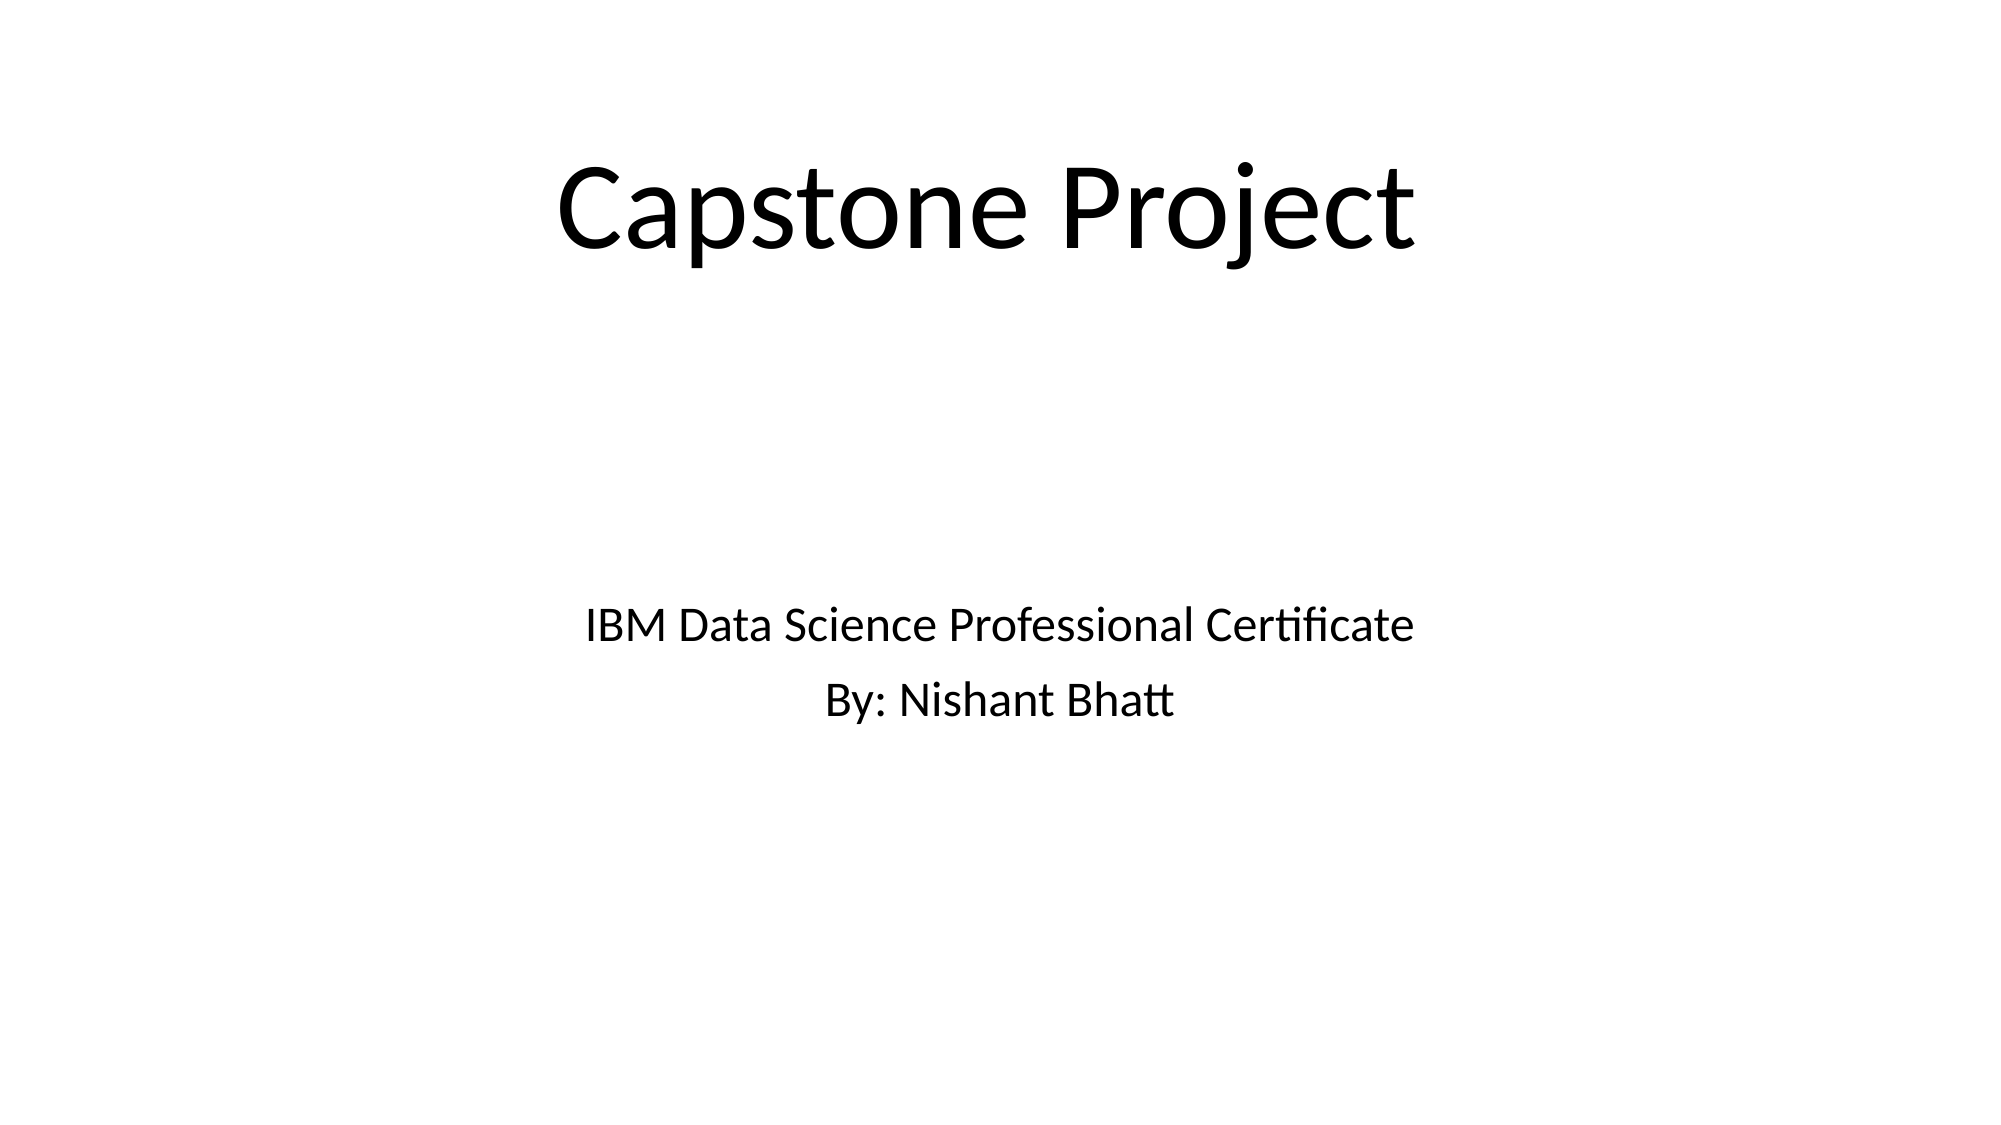

# Capstone Project
IBM Data Science Professional Certificate
By: Nishant Bhatt